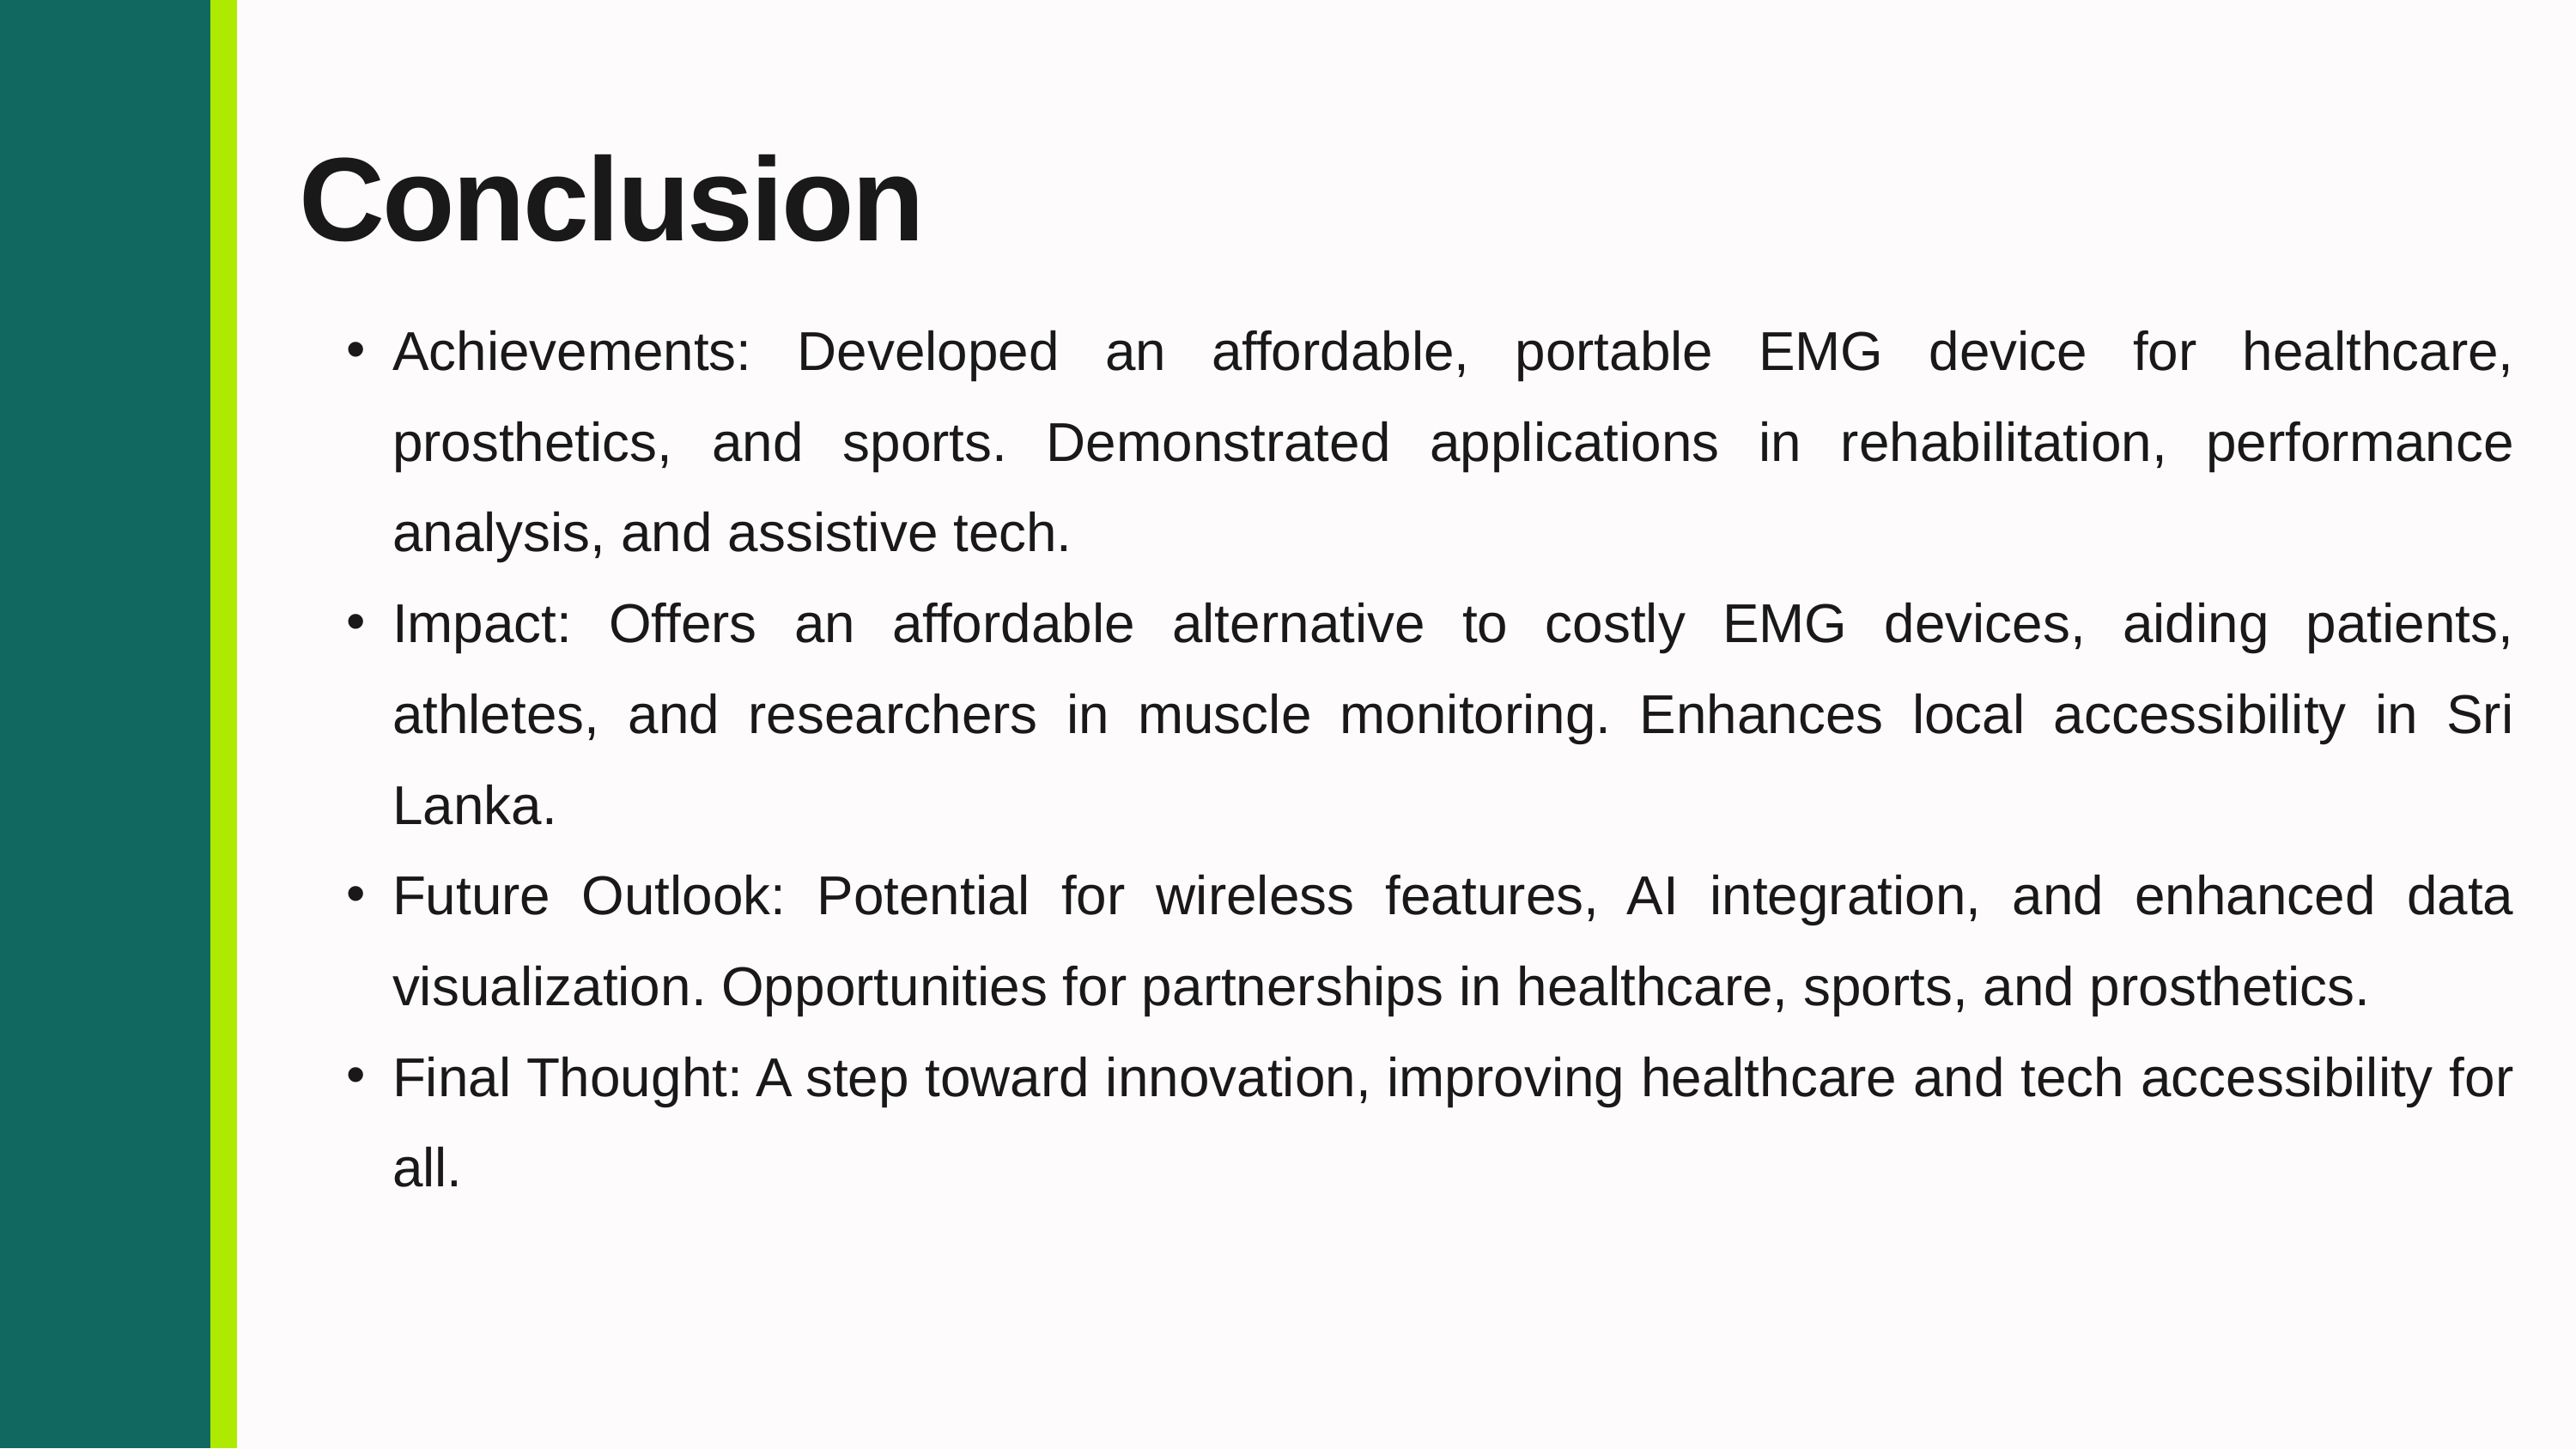

Conclusion
Achievements: Developed an affordable, portable EMG device for healthcare, prosthetics, and sports. Demonstrated applications in rehabilitation, performance analysis, and assistive tech.
Impact: Offers an affordable alternative to costly EMG devices, aiding patients, athletes, and researchers in muscle monitoring. Enhances local accessibility in Sri Lanka.
Future Outlook: Potential for wireless features, AI integration, and enhanced data visualization. Opportunities for partnerships in healthcare, sports, and prosthetics.
Final Thought: A step toward innovation, improving healthcare and tech accessibility for all.